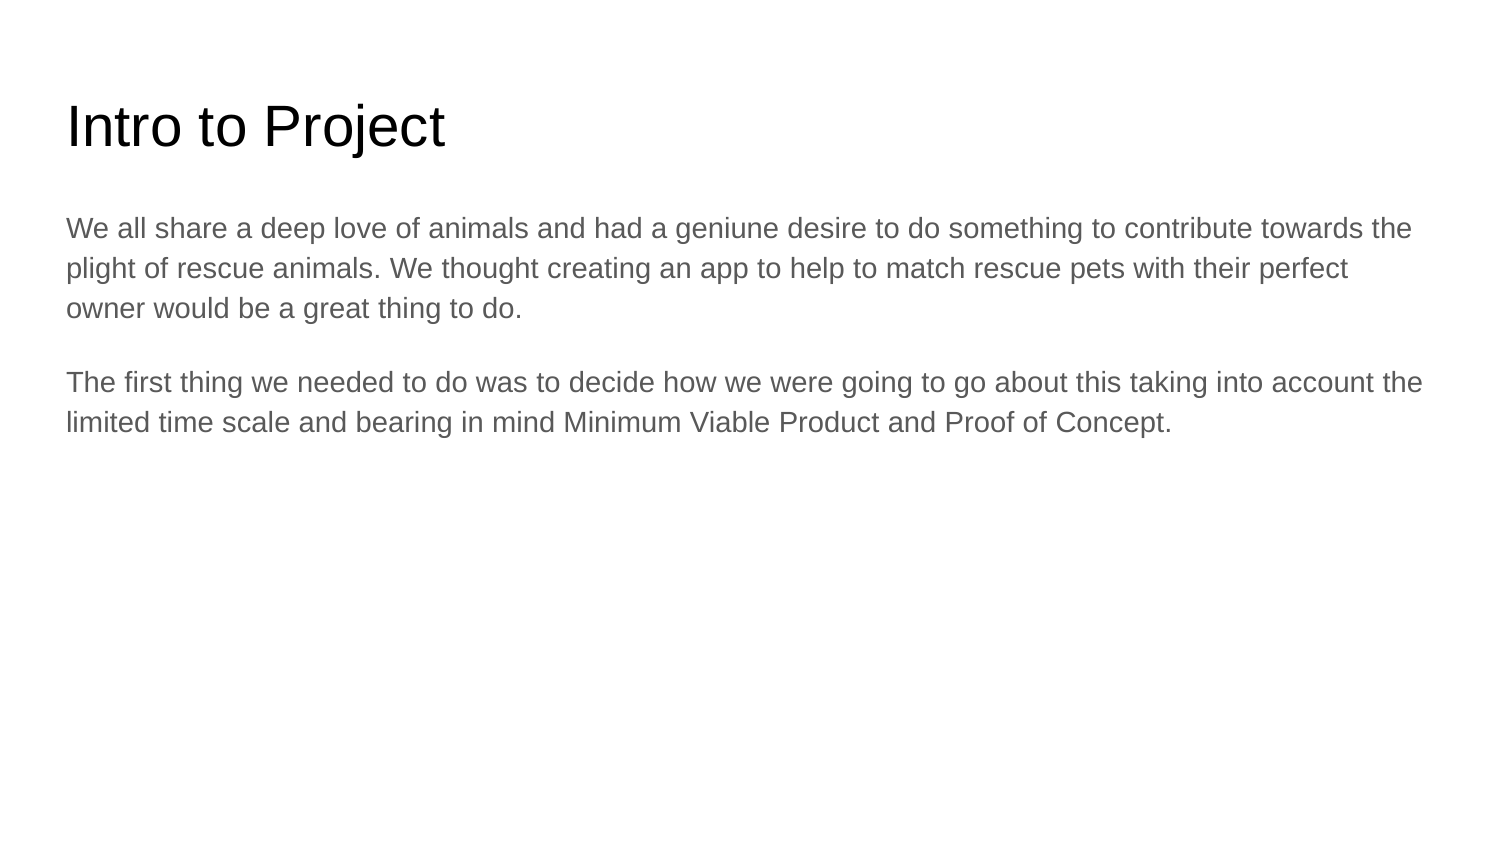

# Intro to Project
We all share a deep love of animals and had a geniune desire to do something to contribute towards the plight of rescue animals. We thought creating an app to help to match rescue pets with their perfect owner would be a great thing to do.
The first thing we needed to do was to decide how we were going to go about this taking into account the limited time scale and bearing in mind Minimum Viable Product and Proof of Concept.